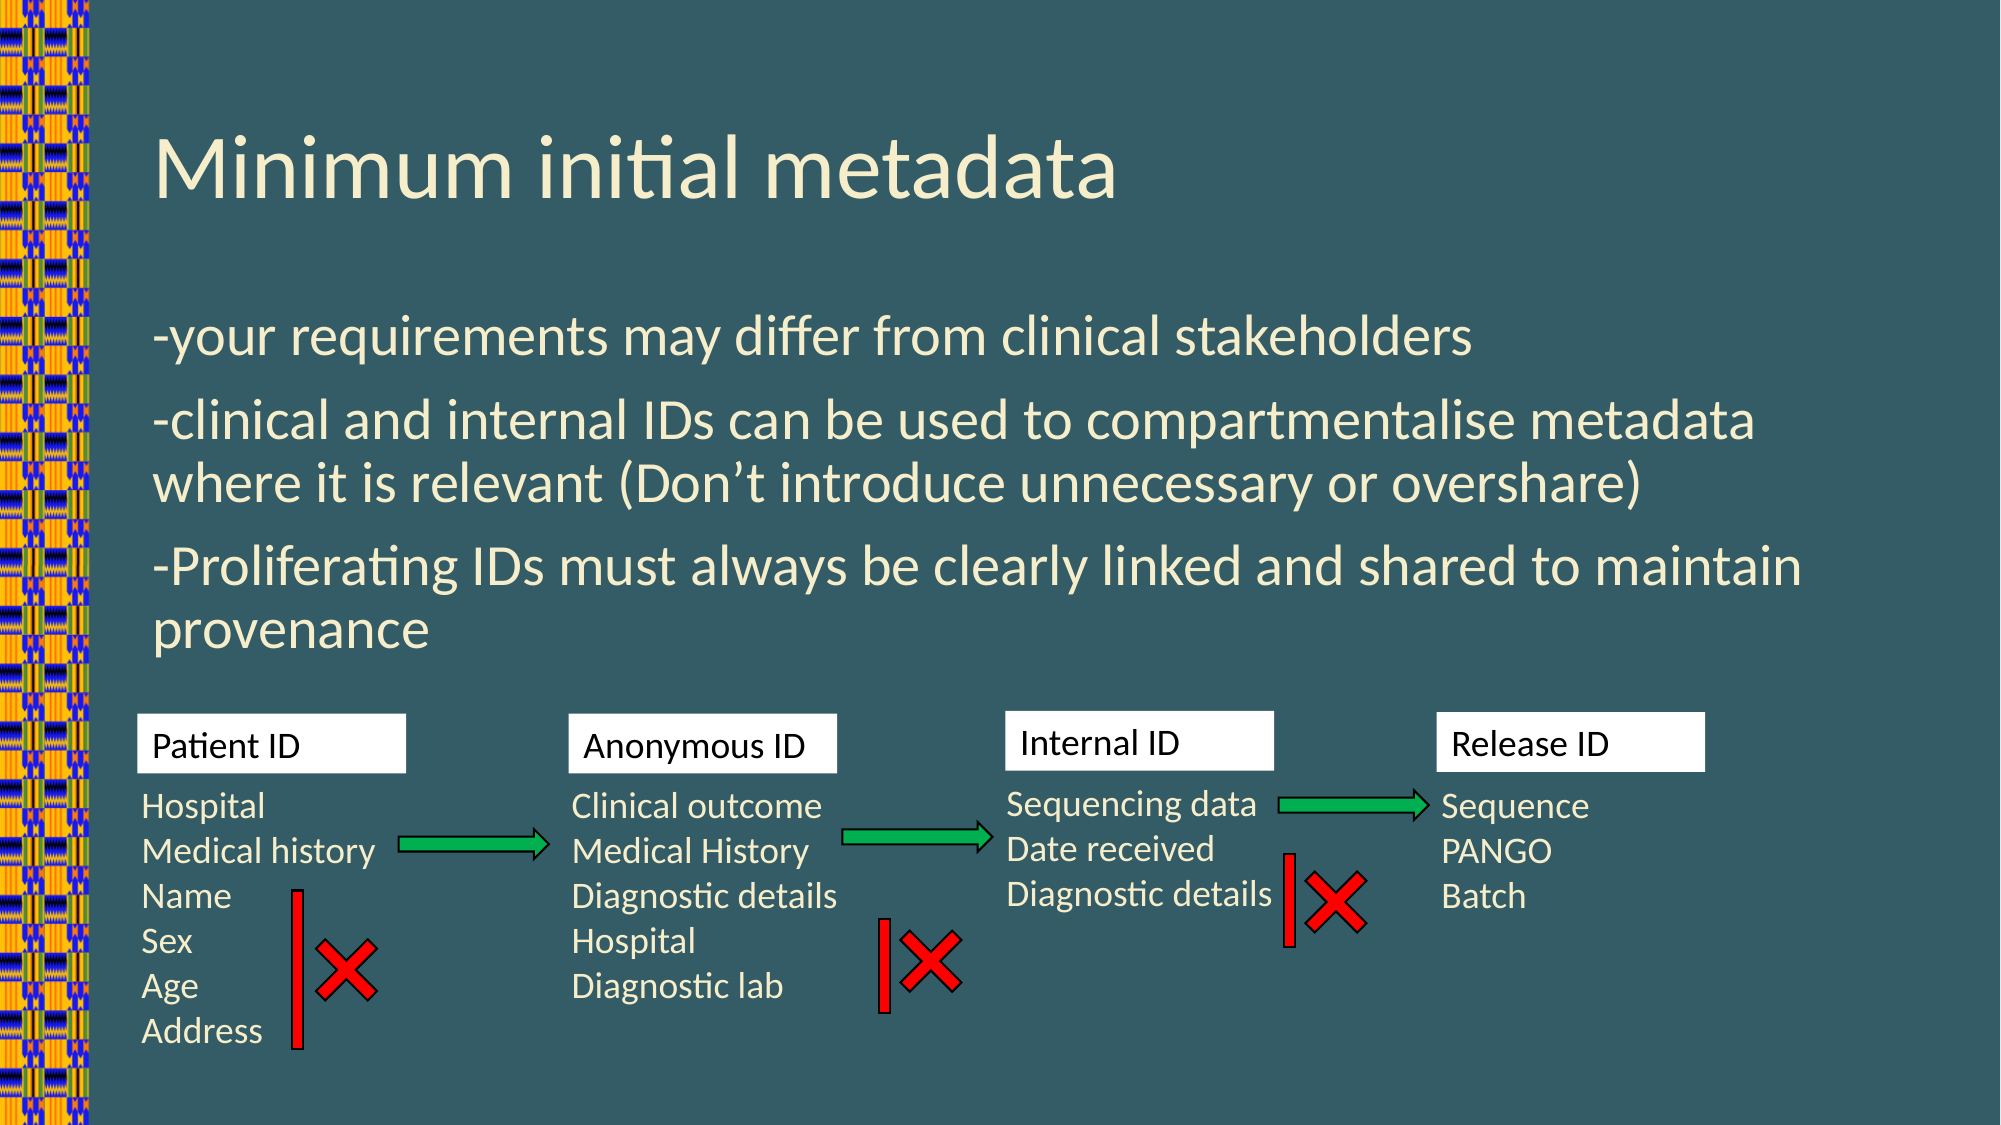

# Minimum initial metadata
-your requirements may differ from clinical stakeholders
-clinical and internal IDs can be used to compartmentalise metadata where it is relevant (Don’t introduce unnecessary or overshare)
-Proliferating IDs must always be clearly linked and shared to maintain provenance
Internal ID
Release ID
Patient ID
Anonymous ID
Sequencing data
Date received
Diagnostic details

Hospital
Medical history
Name
Sex
Age
Address

Clinical outcome
Medical History
Diagnostic details
Hospital
Diagnostic lab
Sequence
PANGO
Batch